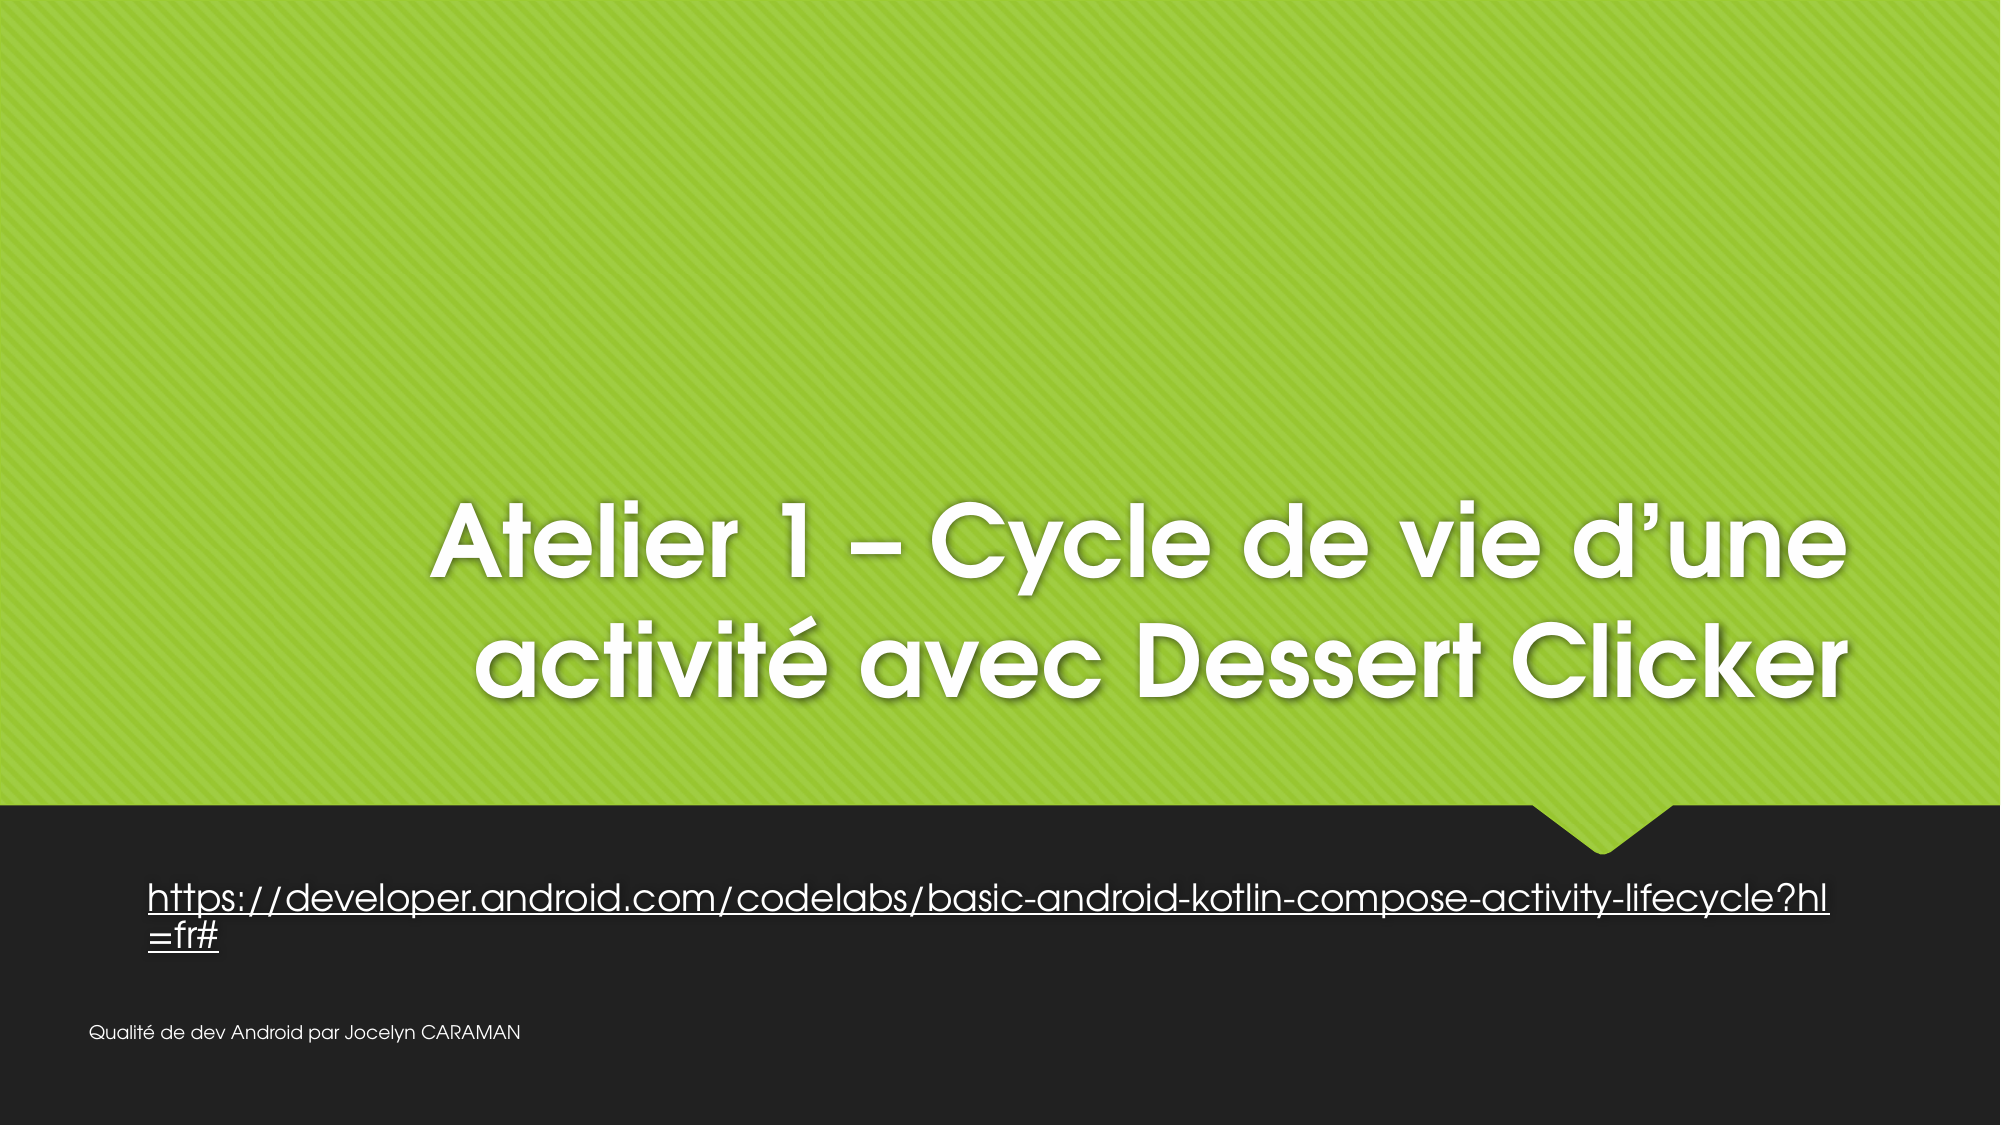

# Atelier 1 – Cycle de vie d’une activité avec Dessert Clicker
https://developer.android.com/codelabs/basic-android-kotlin-compose-activity-lifecycle?hl=fr#
Qualité de dev Android par Jocelyn CARAMAN